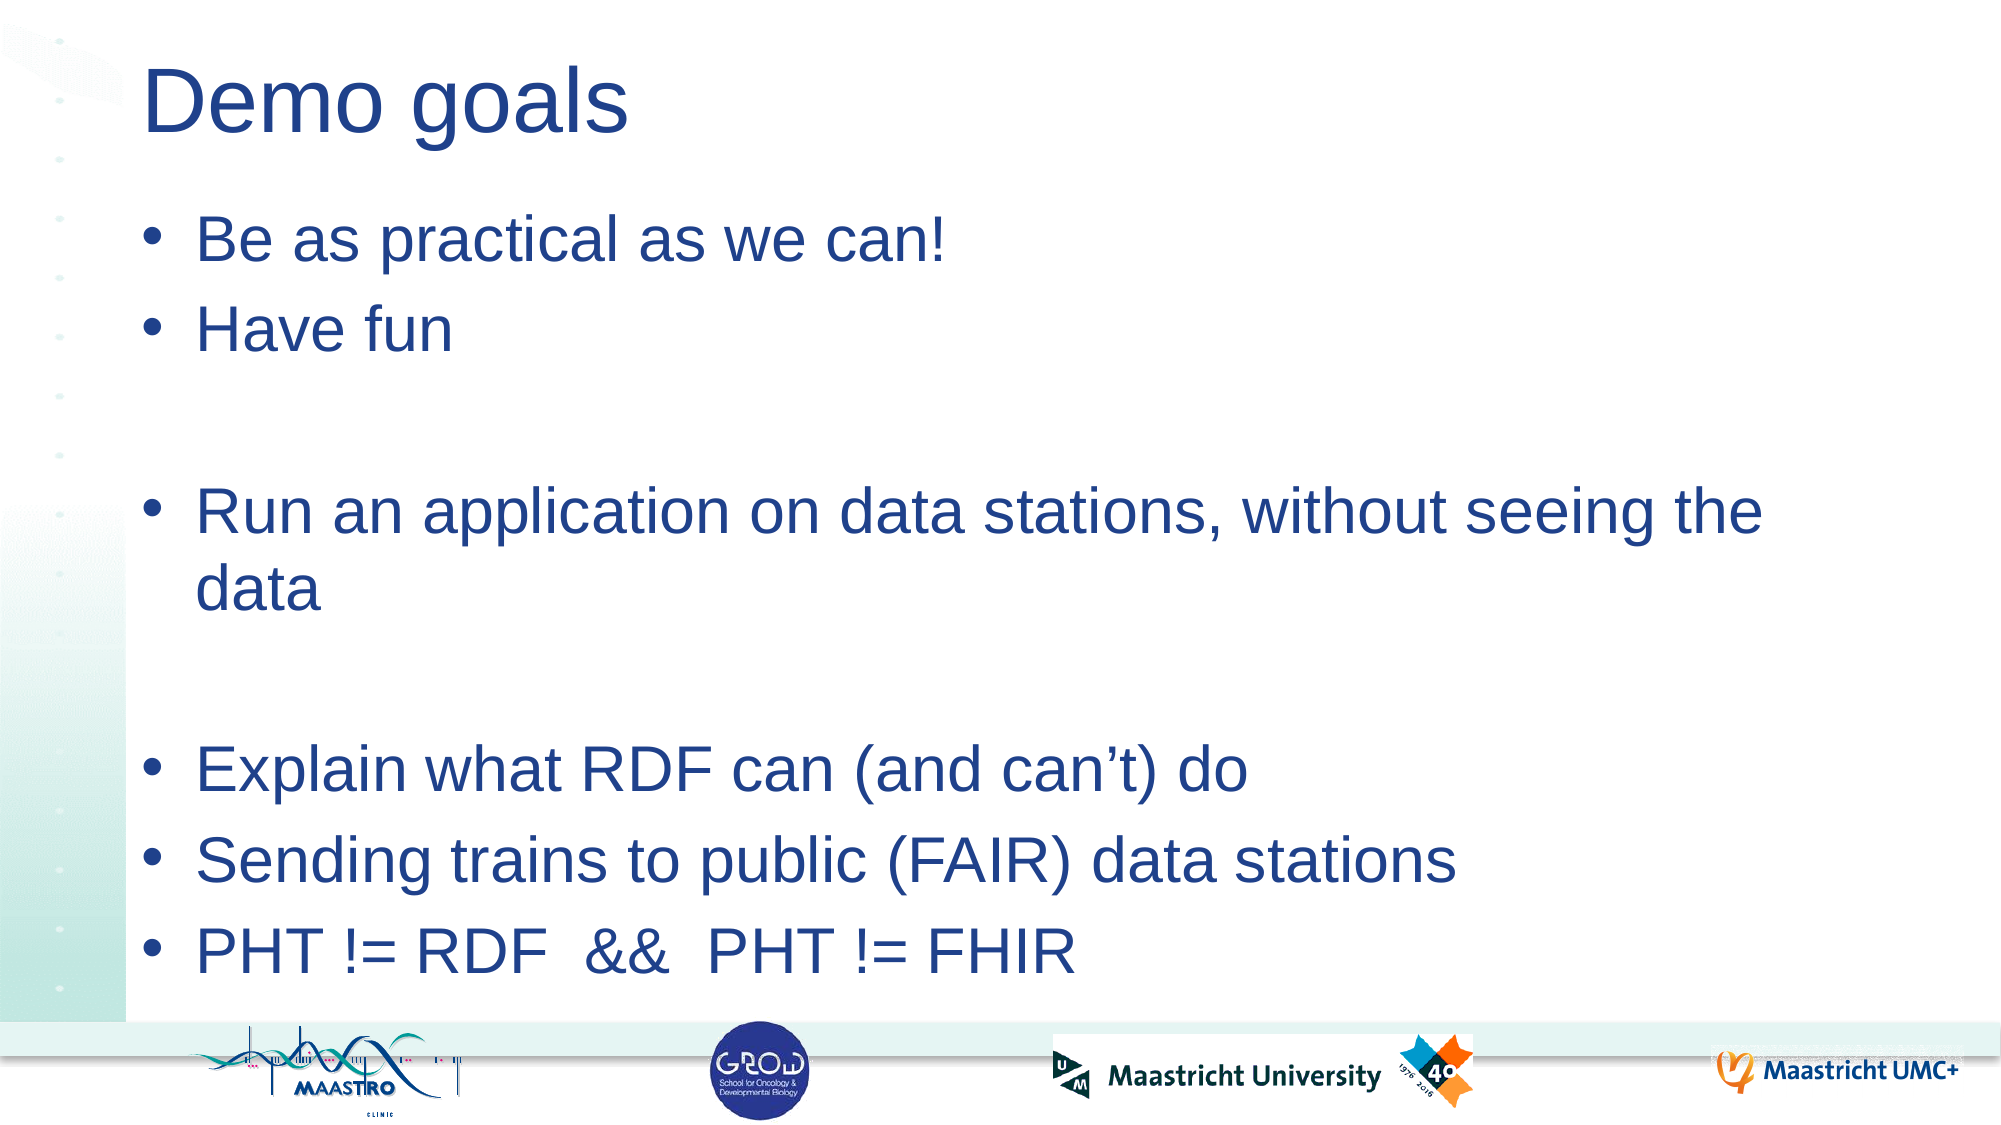

# Demo goals
Be as practical as we can!
Have fun

Run an application on data stations, without seeing the data

Explain what RDF can (and can’t) do
Sending trains to public (FAIR) data stations
PHT != RDF  &&  PHT != FHIR